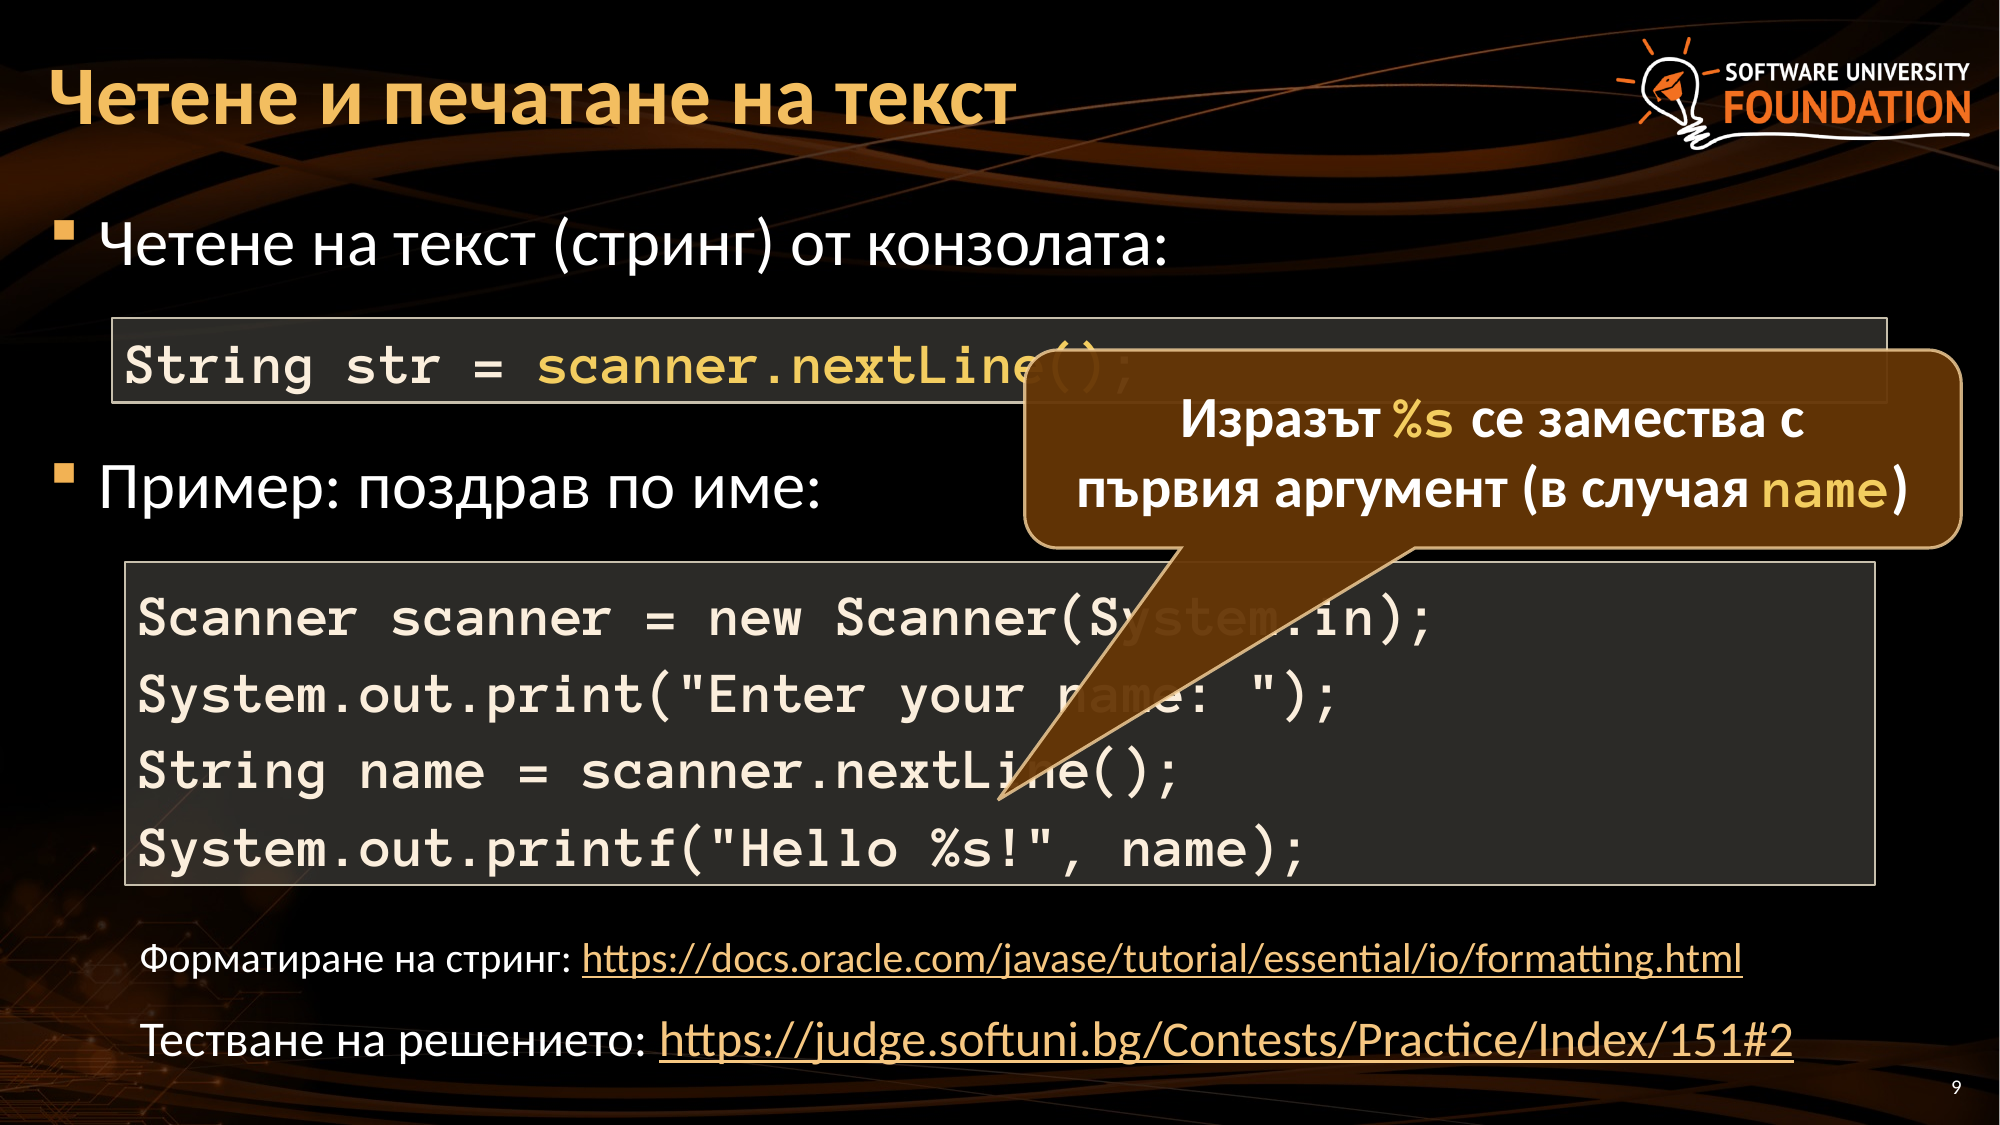

# Четене и печатане на текст
Четене на текст (стринг) от конзолата:

Пример: поздрав по име:

String str = scanner.nextLine();
Изразът %s се замества с
първия аргумент (в случая name)
Scanner scanner = new Scanner(System.in);
System.out.print("Enter your name: ");
String name = scanner.nextLine();
System.out.printf("Hello %s!", name);
Форматиране на стринг: https://docs.oracle.com/javase/tutorial/essential/io/formatting.html
Тестване на решението: https://judge.softuni.bg/Contests/Practice/Index/151#2
9